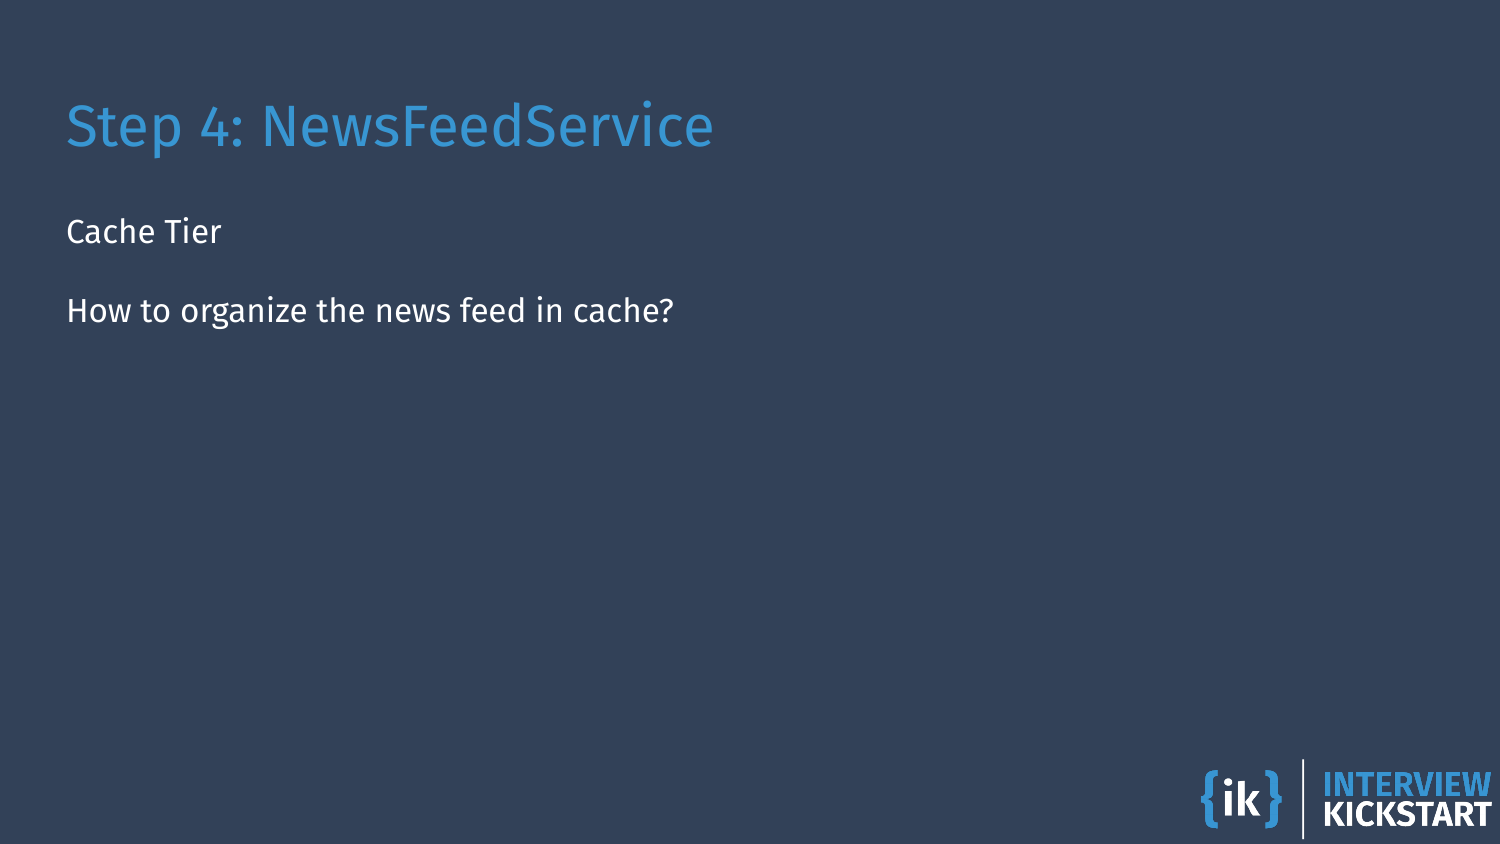

# Step 4: NewsFeedService
Cache Tier
How to organize the news feed in cache?